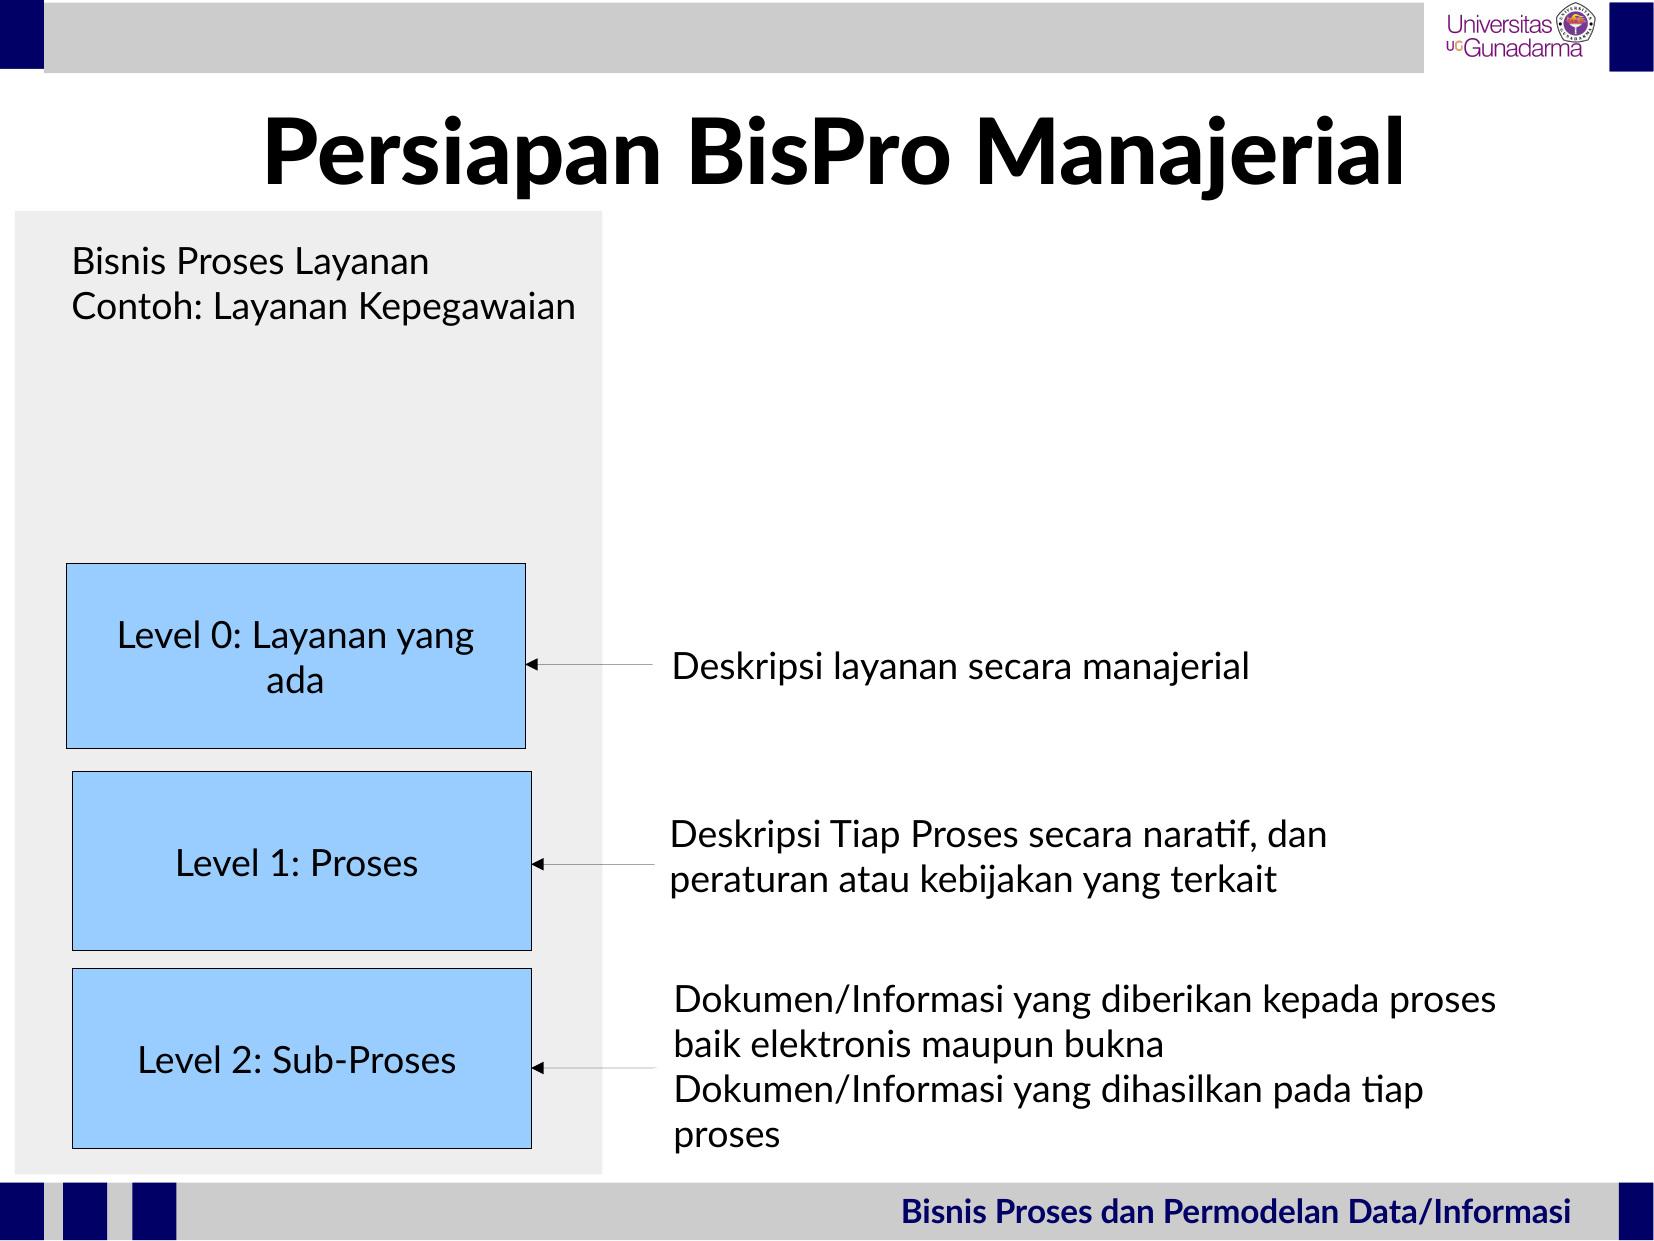

Persiapan BisPro Manajerial

Bisnis Proses Layanan
Contoh: Layanan Kepegawaian
Level 0: Layanan yang
ada
Deskripsi layanan secara manajerial

Level 1: Proses
Deskripsi Tiap Proses secara naratif, dan peraturan atau kebijakan yang terkait

Dokumen/Informasi yang diberikan kepada proses baik elektronis maupun bukna
Dokumen/Informasi yang dihasilkan pada tiap proses
Level 2: Sub-Proses